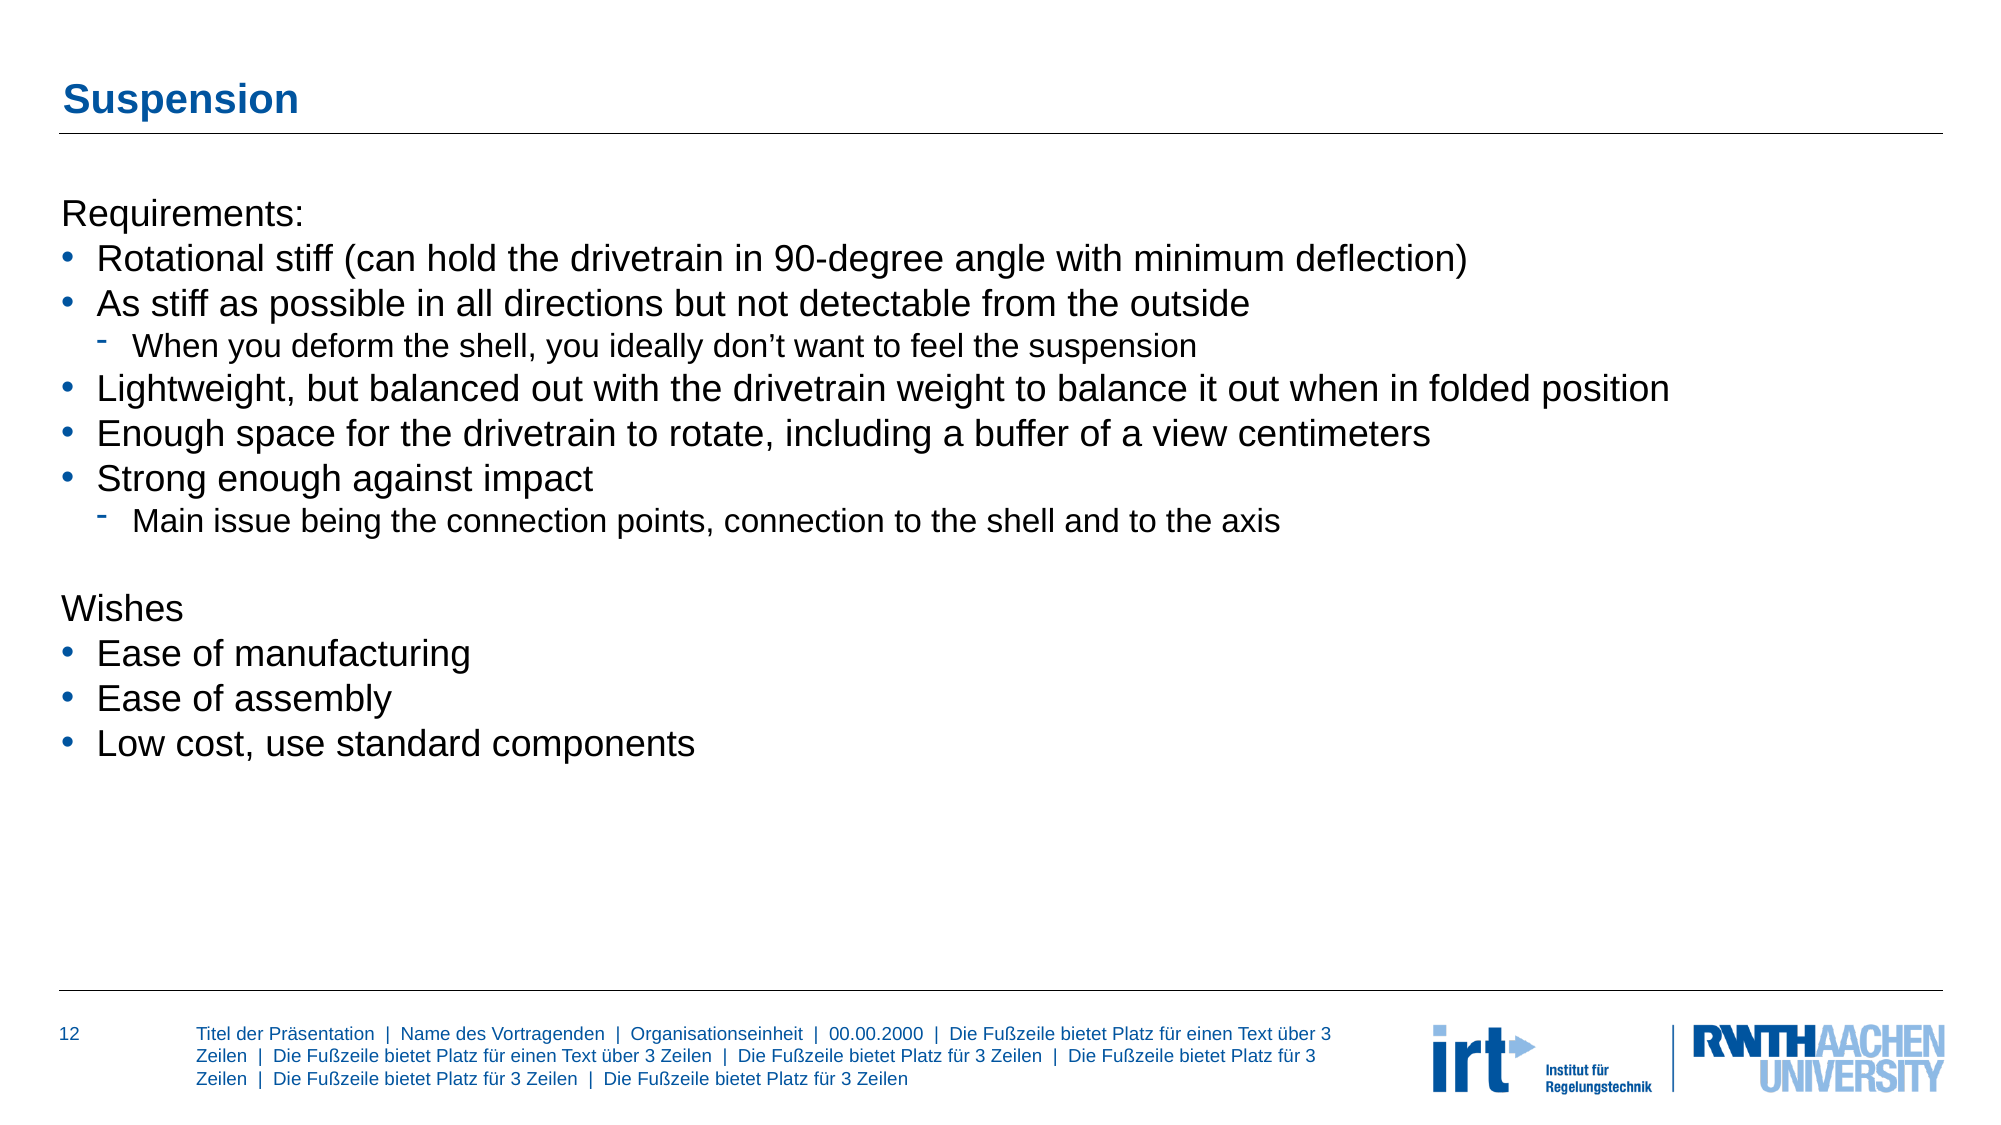

# Suspension
Requirements:
Rotational stiff (can hold the drivetrain in 90-degree angle with minimum deflection)
As stiff as possible in all directions but not detectable from the outside
When you deform the shell, you ideally don’t want to feel the suspension
Lightweight, but balanced out with the drivetrain weight to balance it out when in folded position
Enough space for the drivetrain to rotate, including a buffer of a view centimeters
Strong enough against impact
Main issue being the connection points, connection to the shell and to the axis

Wishes
Ease of manufacturing
Ease of assembly
Low cost, use standard components